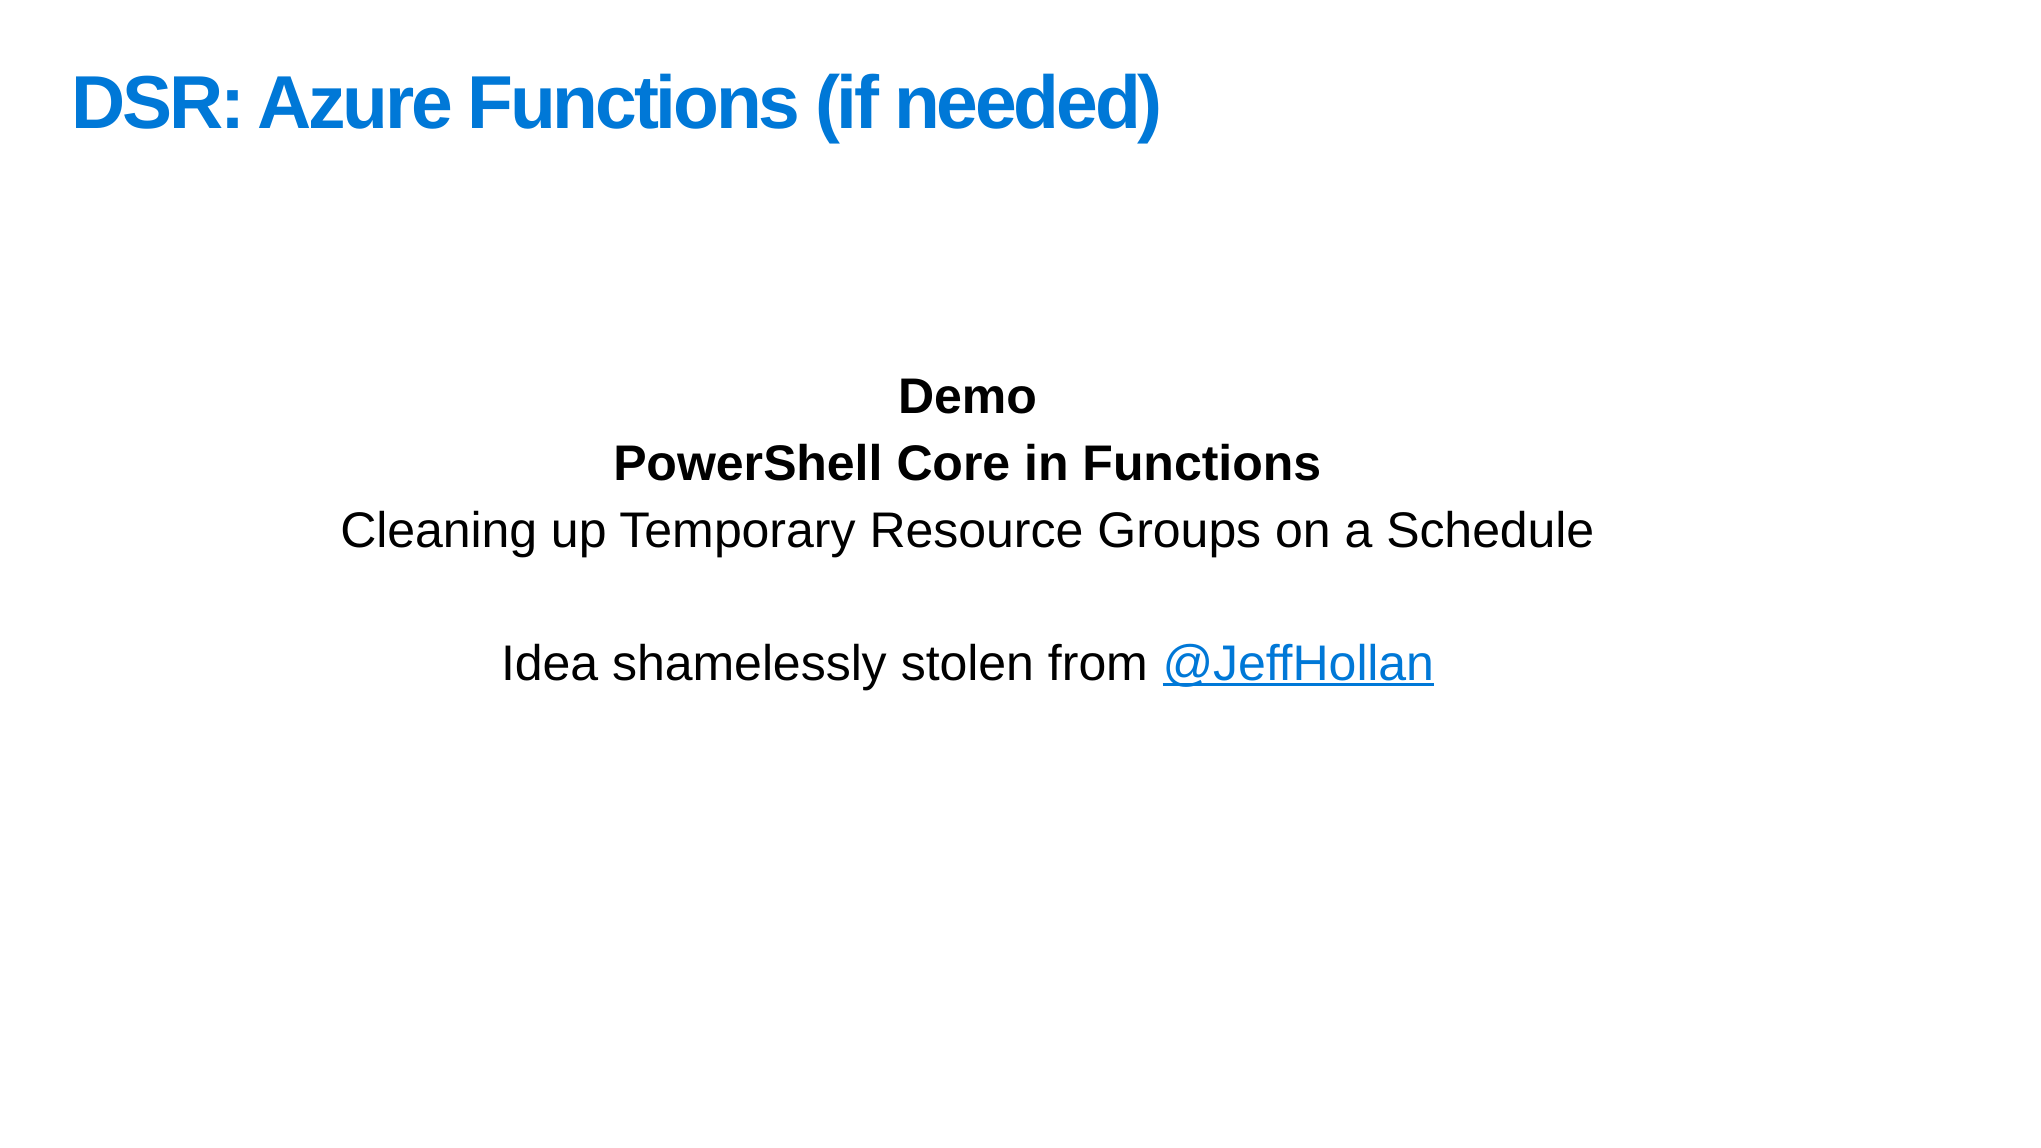

# DSR: Azure Functions (if needed)

Demo
PowerShell Core in Functions
Cleaning up Temporary Resource Groups on a Schedule

Idea shamelessly stolen from @JeffHollan